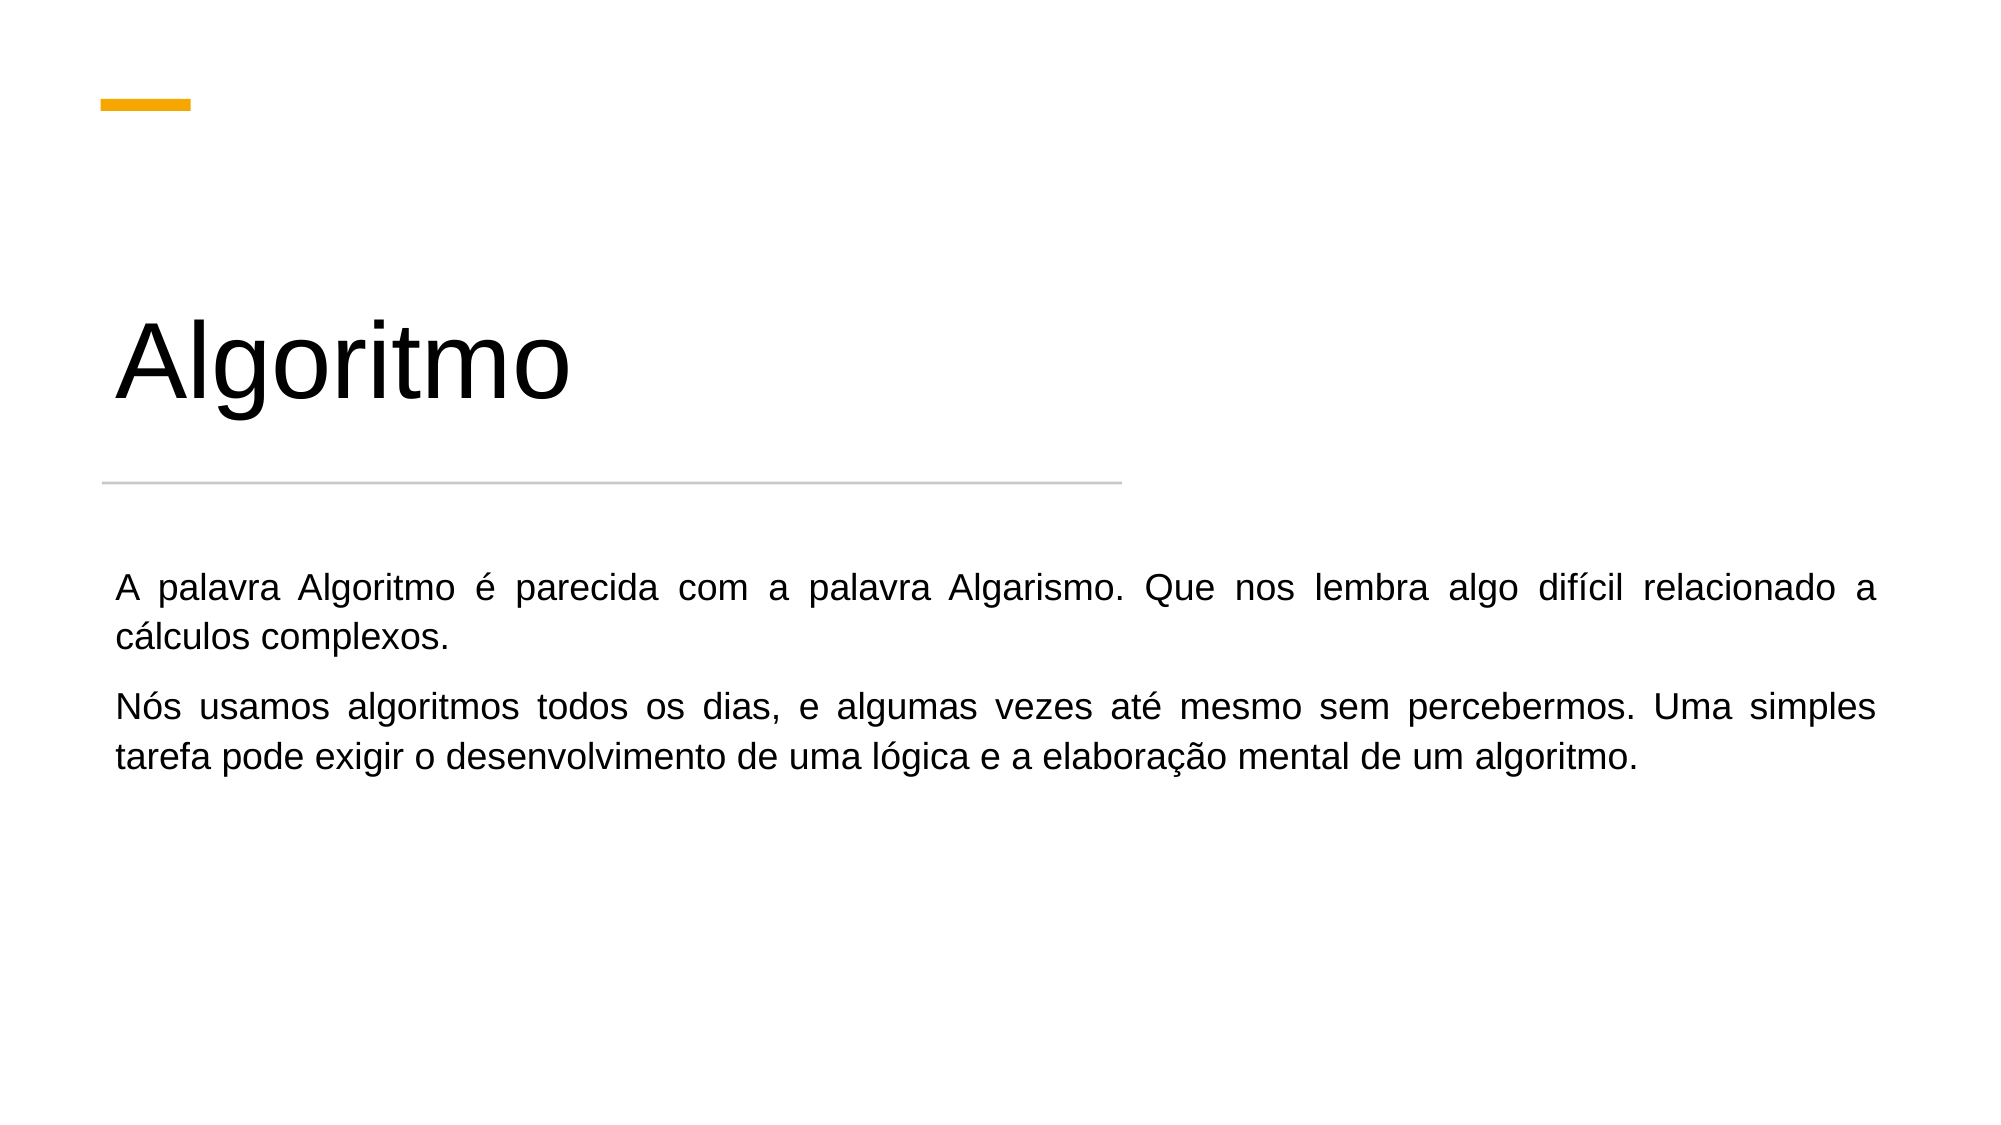

# Algoritmo
A palavra Algoritmo é parecida com a palavra Algarismo. Que nos lembra algo difícil relacionado a cálculos complexos.
Nós usamos algoritmos todos os dias, e algumas vezes até mesmo sem percebermos. Uma simples tarefa pode exigir o desenvolvimento de uma lógica e a elaboração mental de um algoritmo.